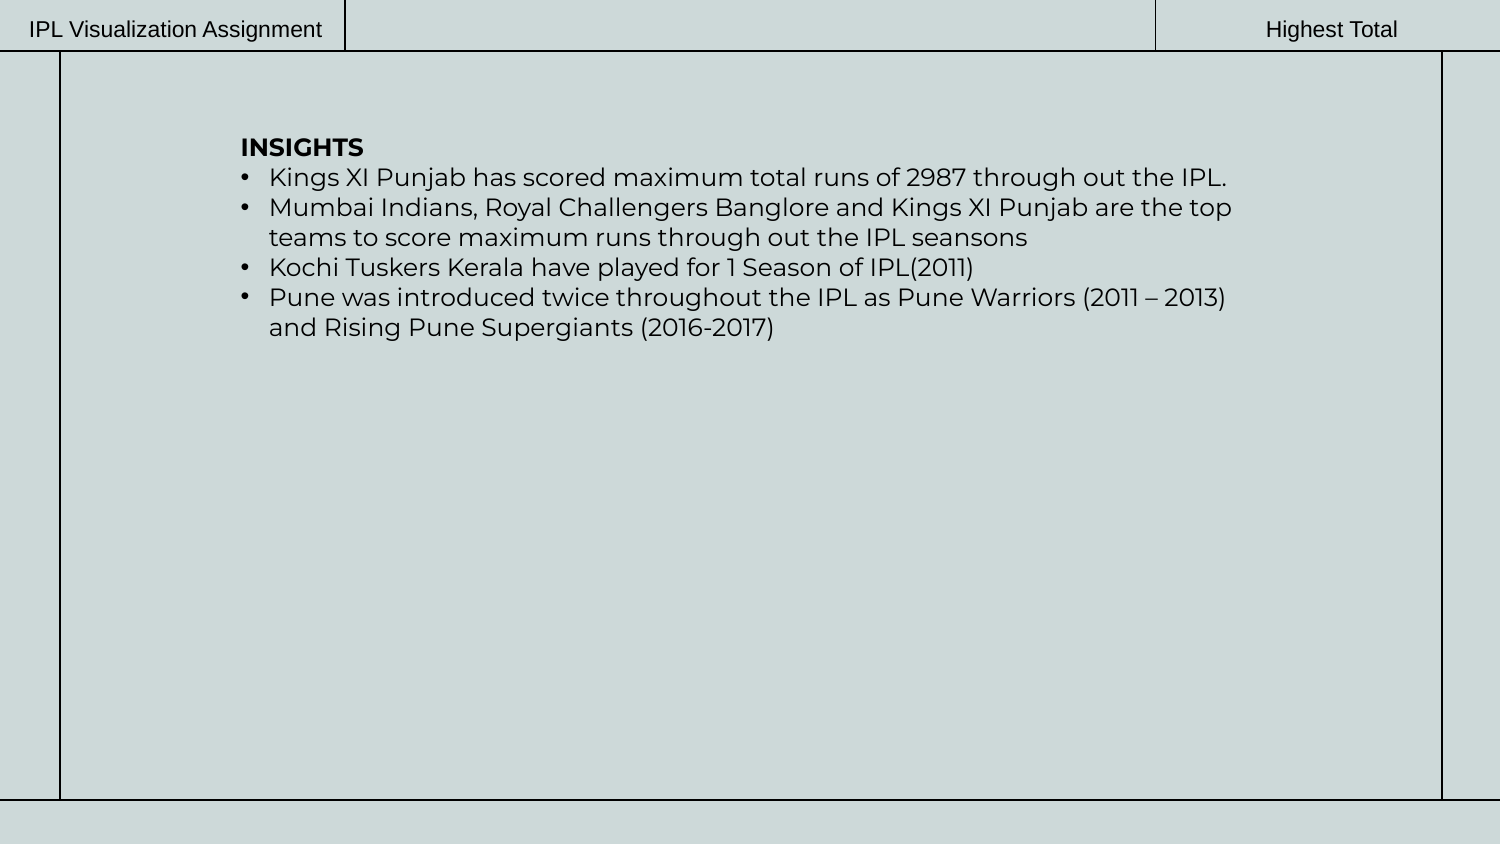

Highest Total
IPL Visualization Assignment
INSIGHTS
Kings XI Punjab has scored maximum total runs of 2987 through out the IPL.
Mumbai Indians, Royal Challengers Banglore and Kings XI Punjab are the top teams to score maximum runs through out the IPL seansons
Kochi Tuskers Kerala have played for 1 Season of IPL(2011)
Pune was introduced twice throughout the IPL as Pune Warriors (2011 – 2013) and Rising Pune Supergiants (2016-2017)